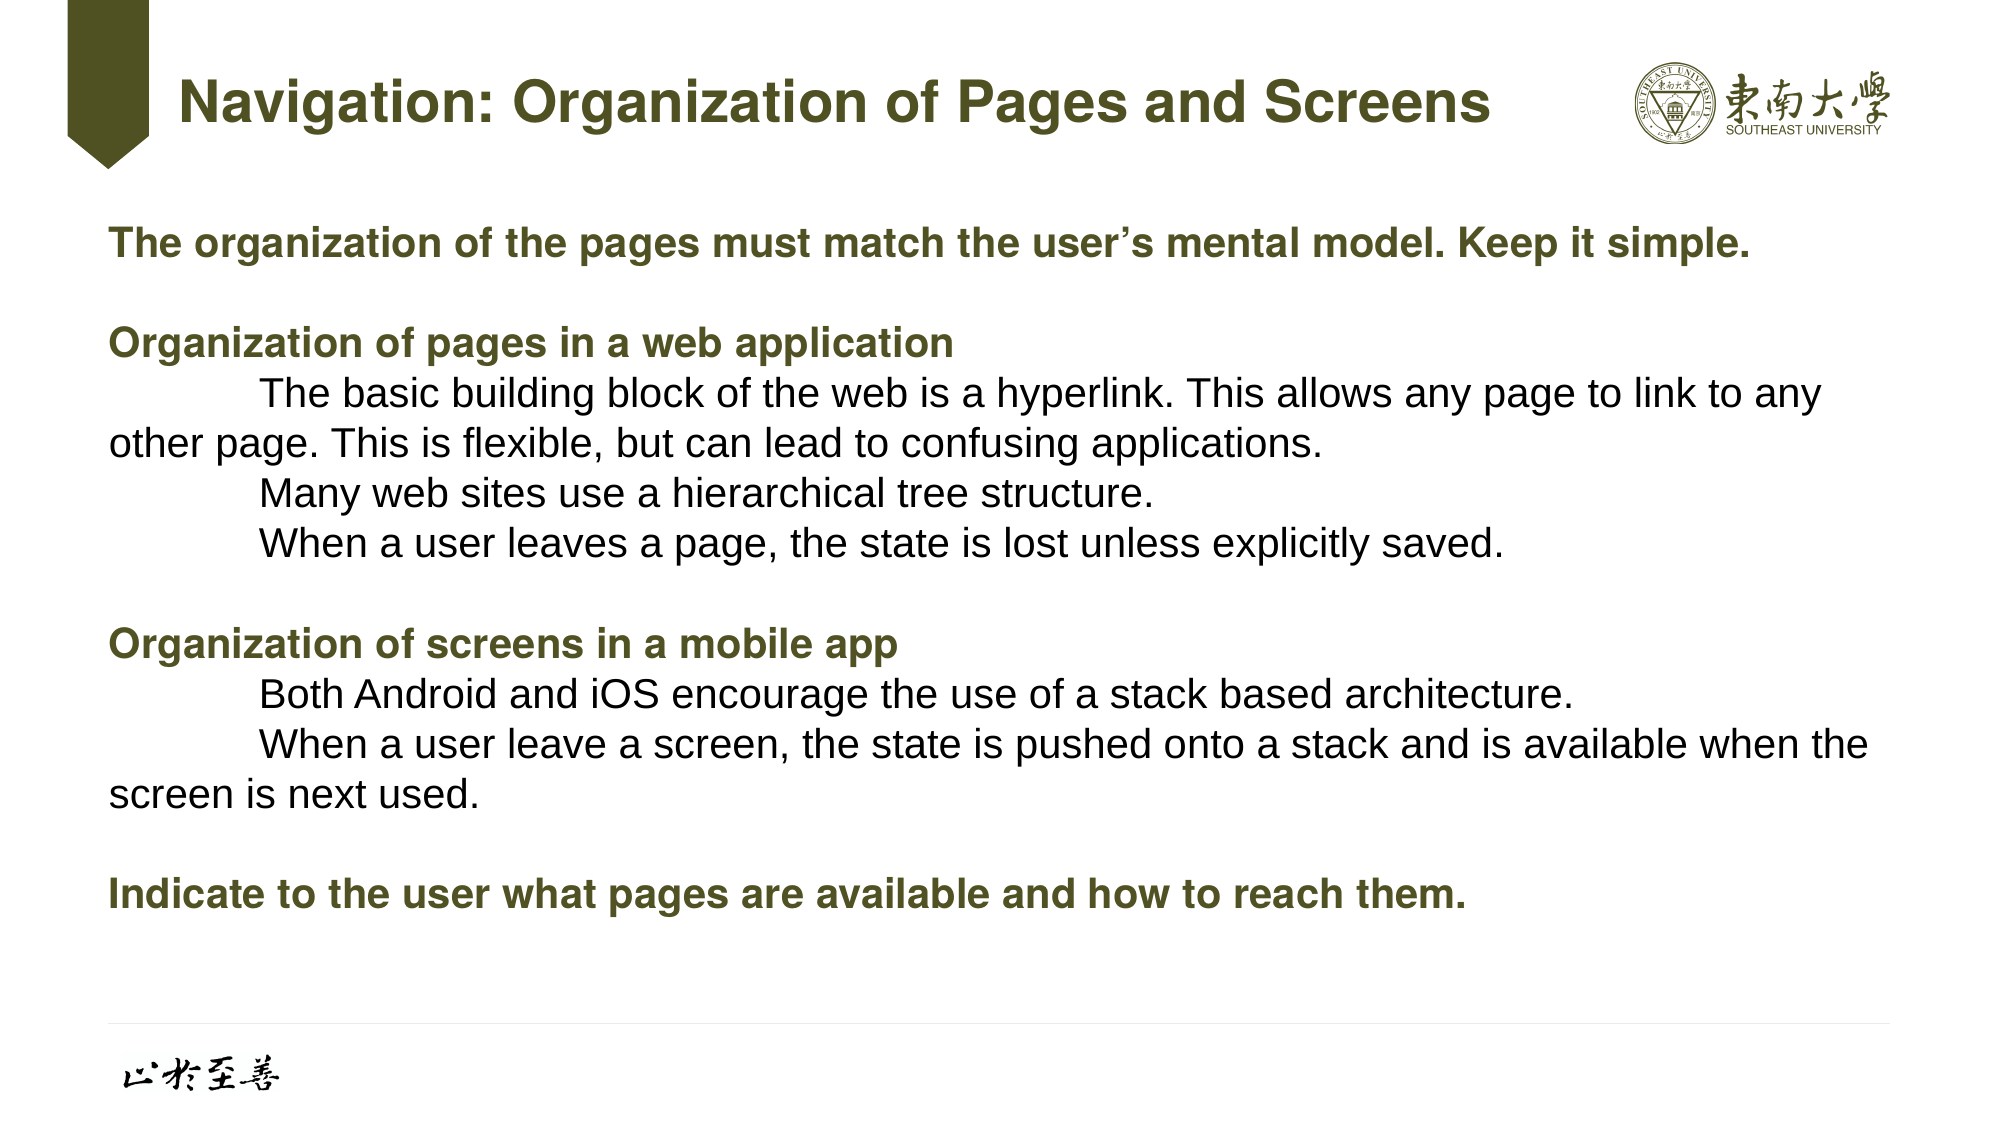

# Navigation: Organization of Pages and Screens
The organization of the pages must match the user’s mental model. Keep it simple.

Organization of pages in a web application
	The basic building block of the web is a hyperlink. This allows any page to link to any 	other page. This is flexible, but can lead to confusing applications.
	Many web sites use a hierarchical tree structure.
	When a user leaves a page, the state is lost unless explicitly saved.

Organization of screens in a mobile app
	Both Android and iOS encourage the use of a stack based architecture.
	When a user leave a screen, the state is pushed onto a stack and is available when the 	screen is next used.

Indicate to the user what pages are available and how to reach them.
56